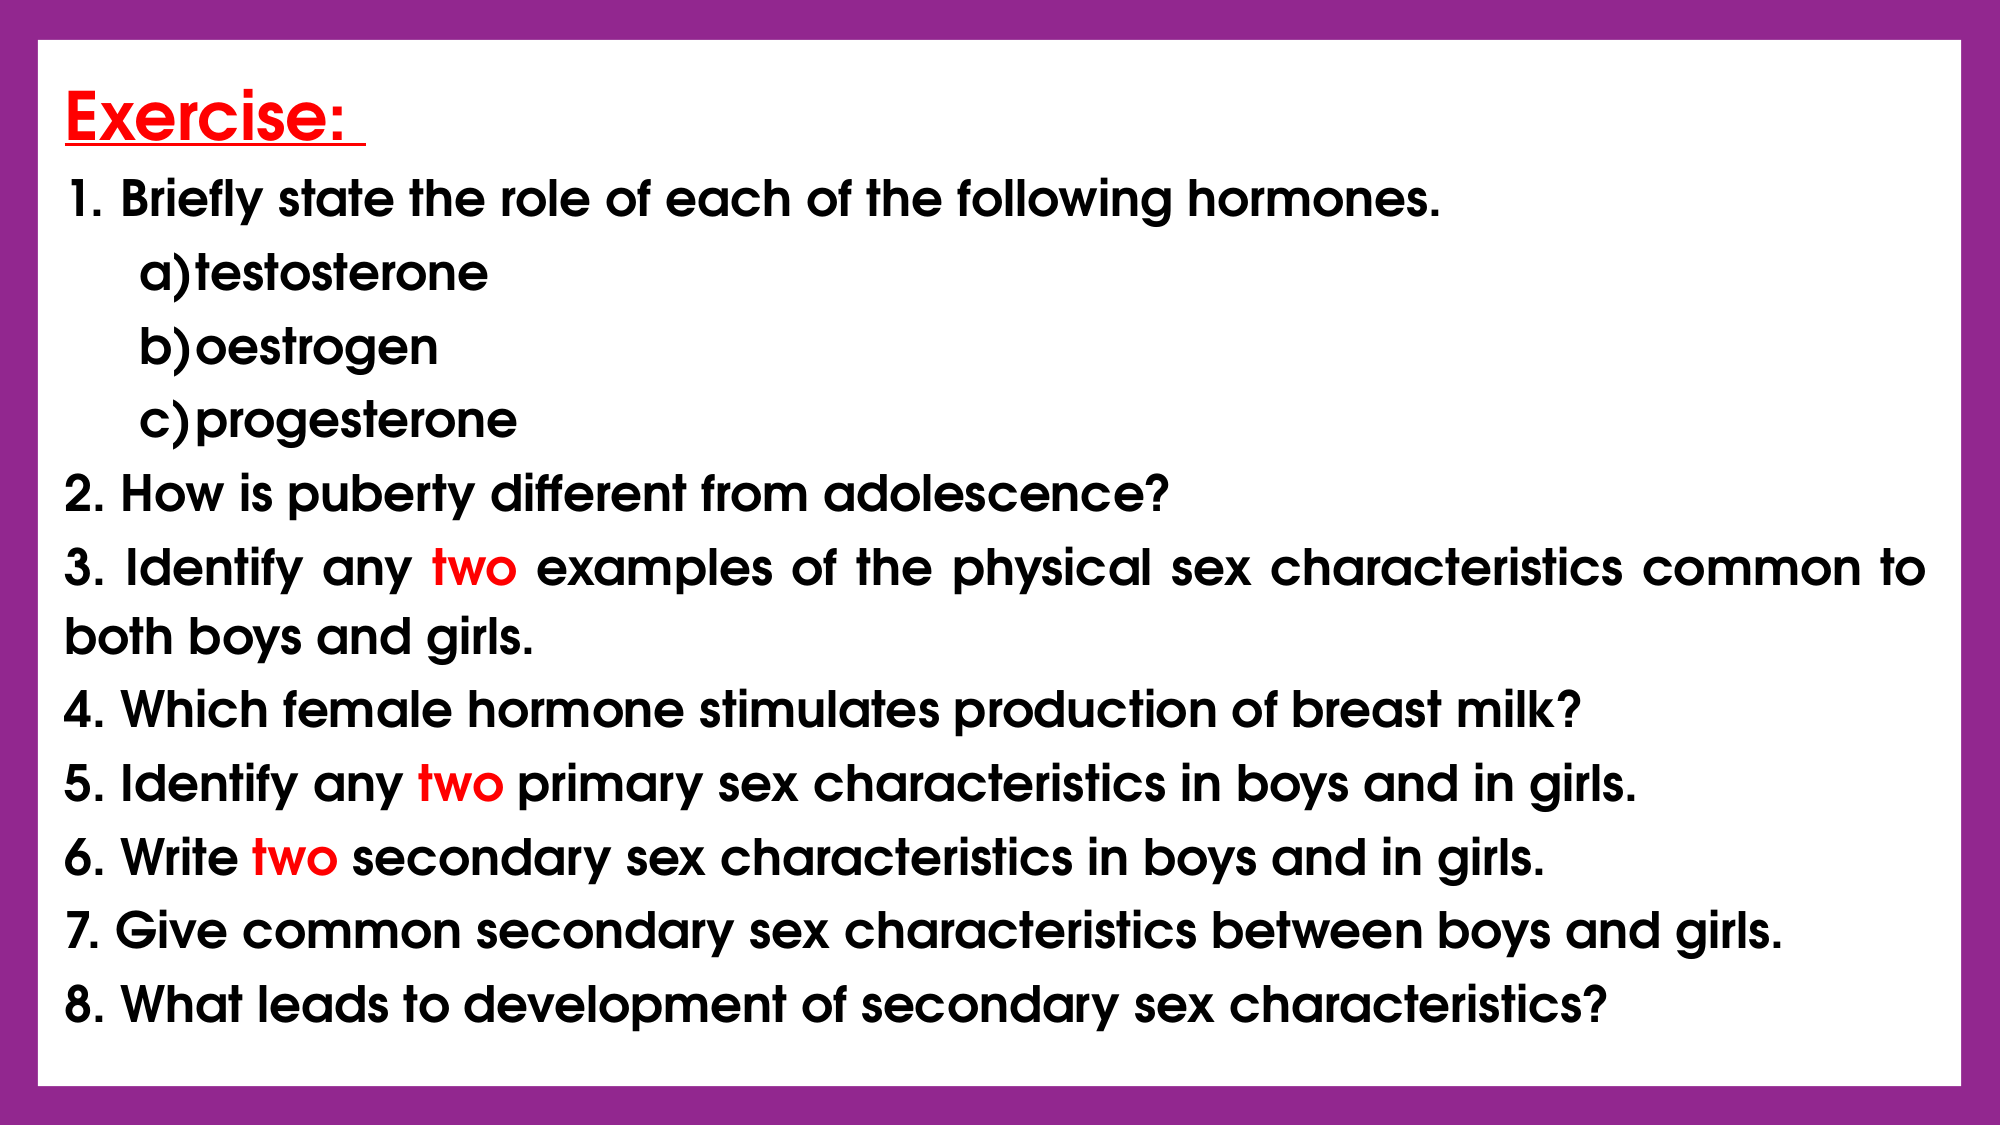

Exercise:
Briefly state the role of each of the following hormones.
testosterone
oestrogen
progesterone
2. How is puberty different from adolescence?
3. Identify any two examples of the physical sex characteristics common to both boys and girls.
4. Which female hormone stimulates production of breast milk?
5. Identify any two primary sex characteristics in boys and in girls.
6. Write two secondary sex characteristics in boys and in girls.
7. Give common secondary sex characteristics between boys and girls.
8. What leads to development of secondary sex characteristics?